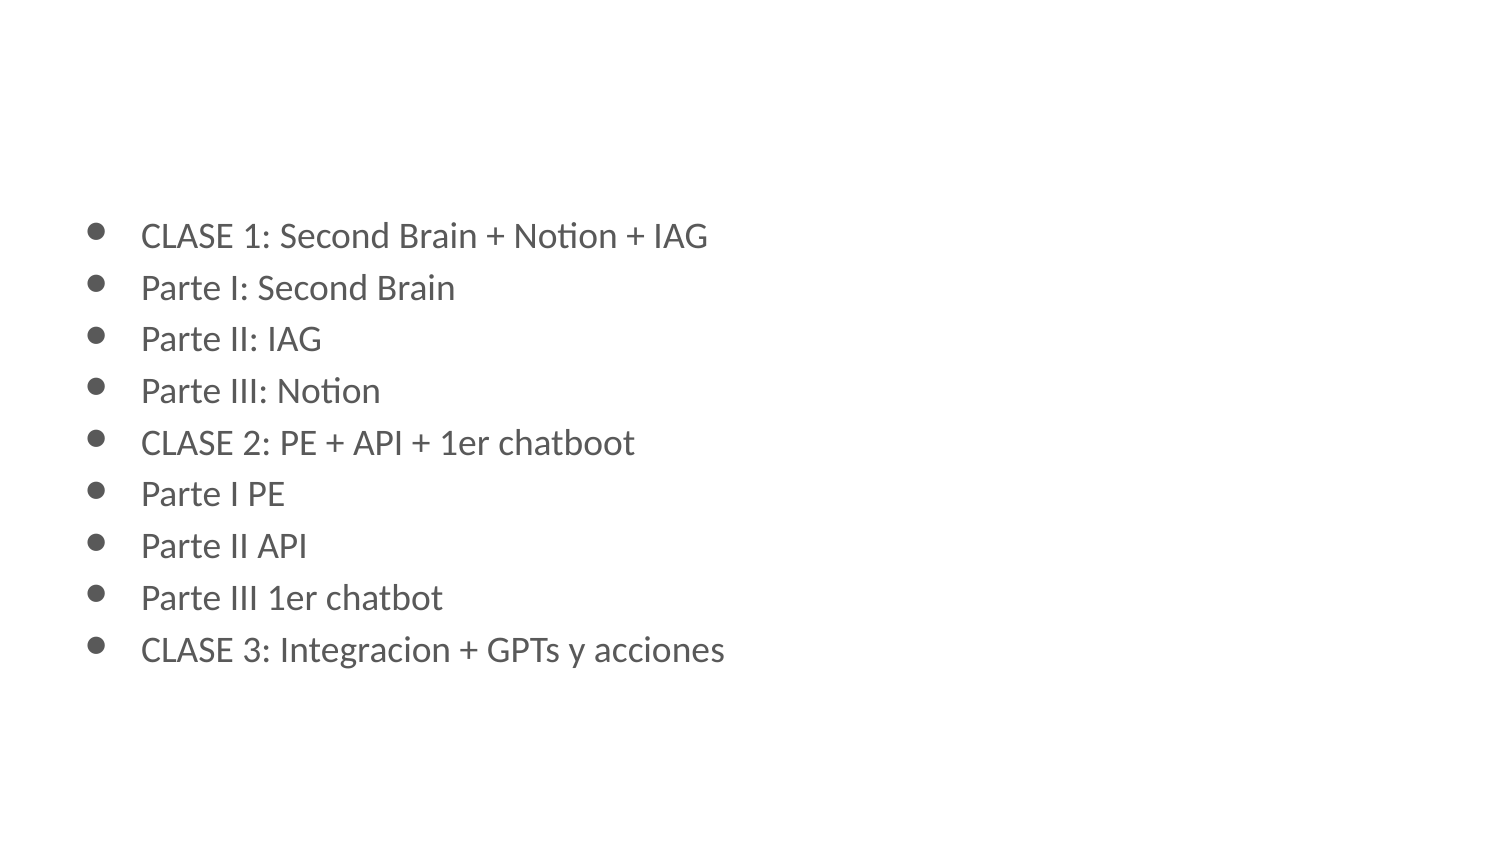

#
CLASE 1: Second Brain + Notion + IAG
Parte I: Second Brain
Parte II: IAG
Parte III: Notion
CLASE 2: PE + API + 1er chatboot
Parte I PE
Parte II API
Parte III 1er chatbot
CLASE 3: Integracion + GPTs y acciones